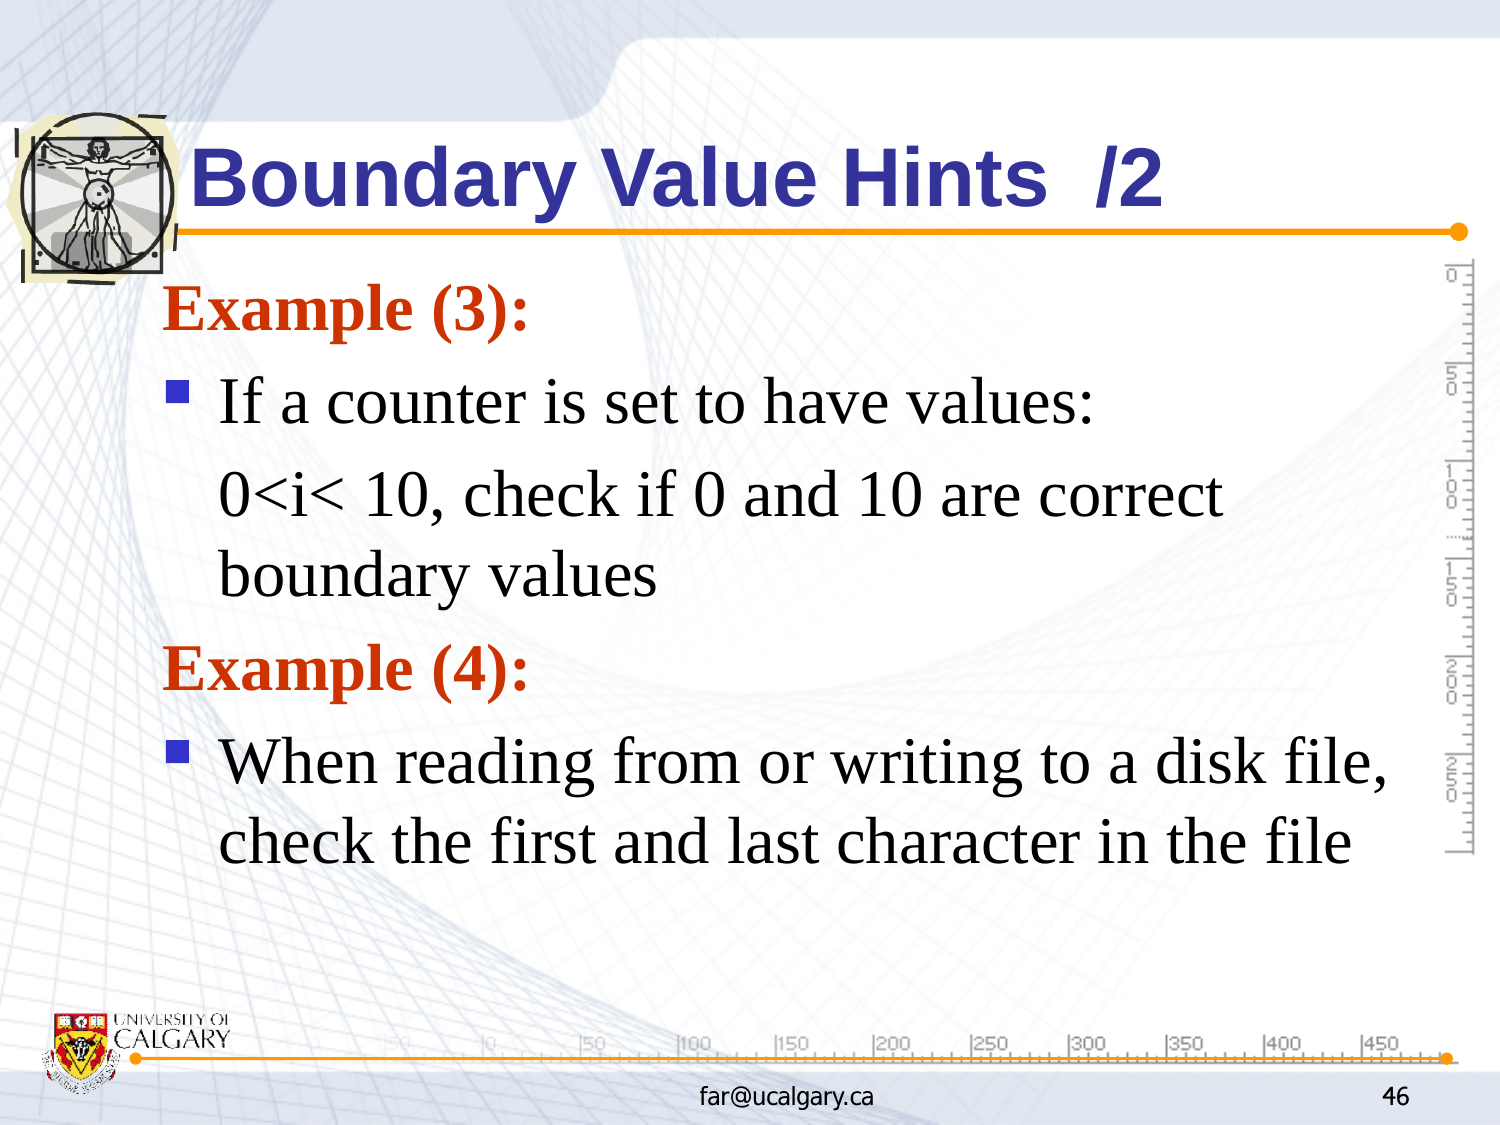

# Boundary Value Hints  /2
Example (3):
If a counter is set to have values:
	0<i< 10, check if 0 and 10 are correct boundary values
Example (4):
When reading from or writing to a disk file, check the first and last character in the file
far@ucalgary.ca
46